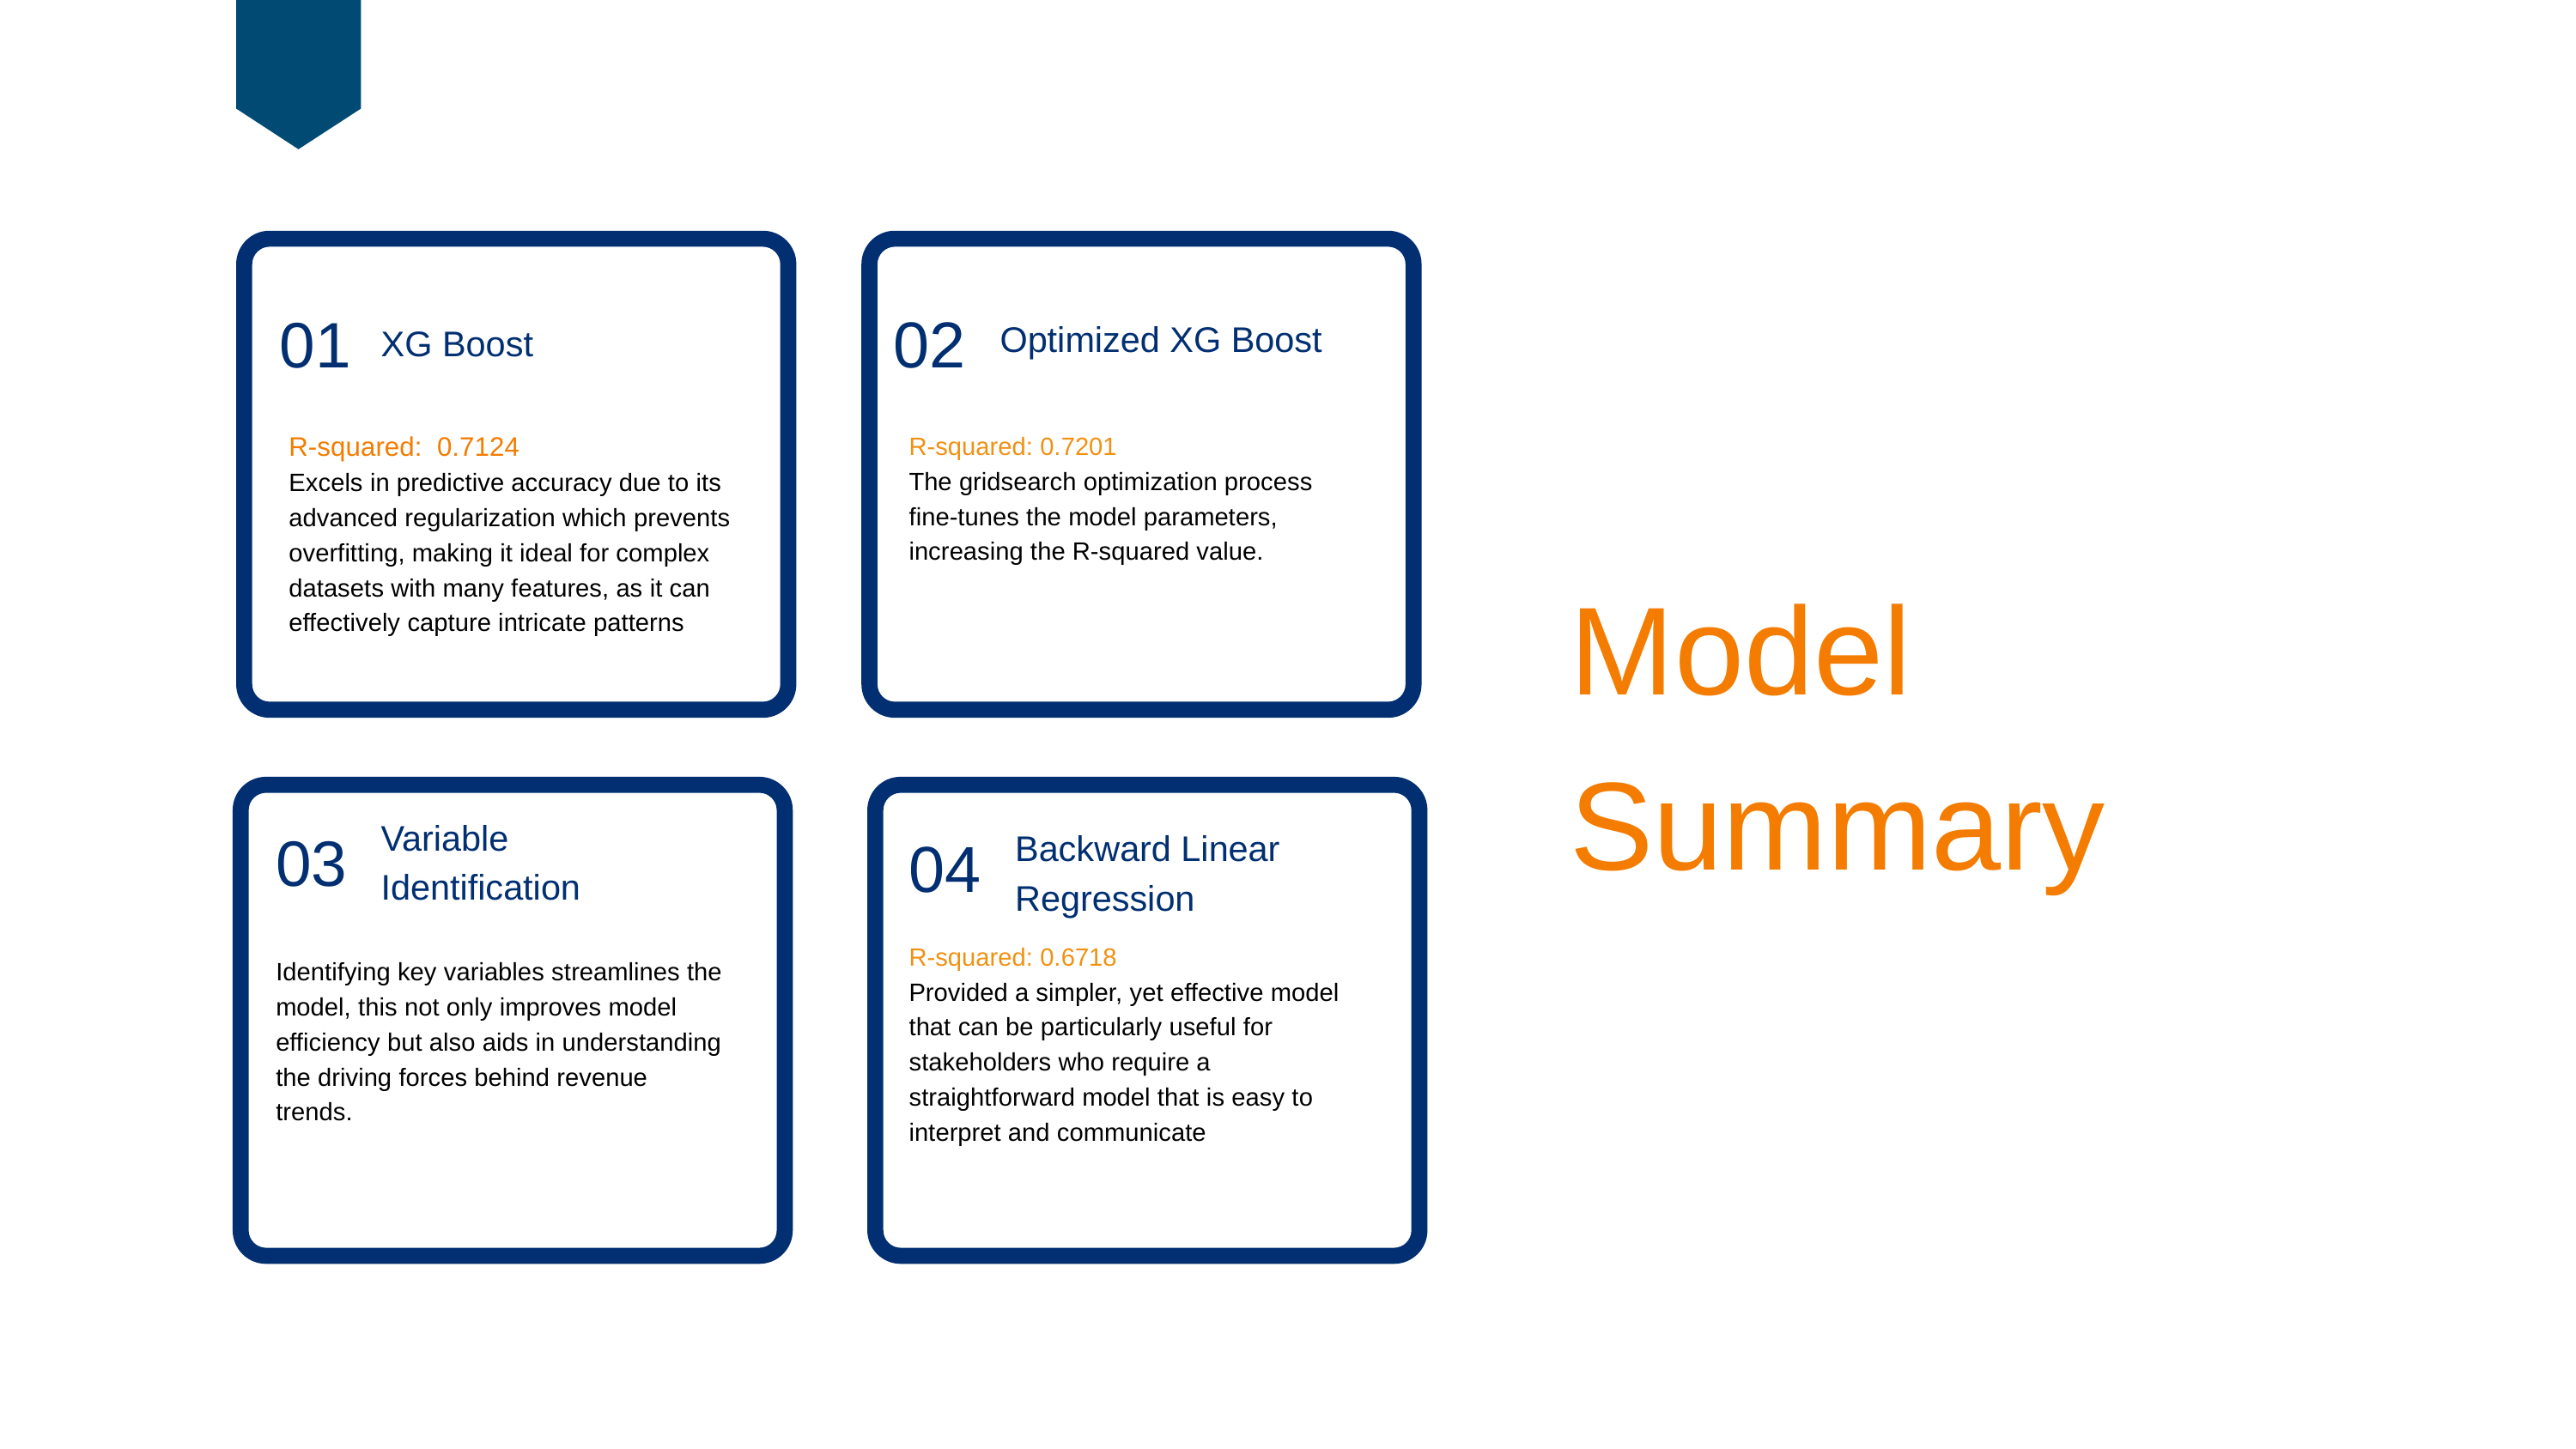

02
01
Optimized XG Boost
XG Boost
R-squared:  0.7124
Excels in predictive accuracy due to its advanced regularization which prevents overfitting, making it ideal for complex datasets with many features, as it can effectively capture intricate patterns
R-squared: 0.7201
The gridsearch optimization process fine-tunes the model parameters, increasing the R-squared value.
Model Summary

Variable Identification
03
04
Backward Linear Regression
R-squared: 0.6718
Provided a simpler, yet effective model that can be particularly useful for stakeholders who require a straightforward model that is easy to interpret and communicate
Identifying key variables streamlines the model, this not only improves model efficiency but also aids in understanding the driving forces behind revenue trends.